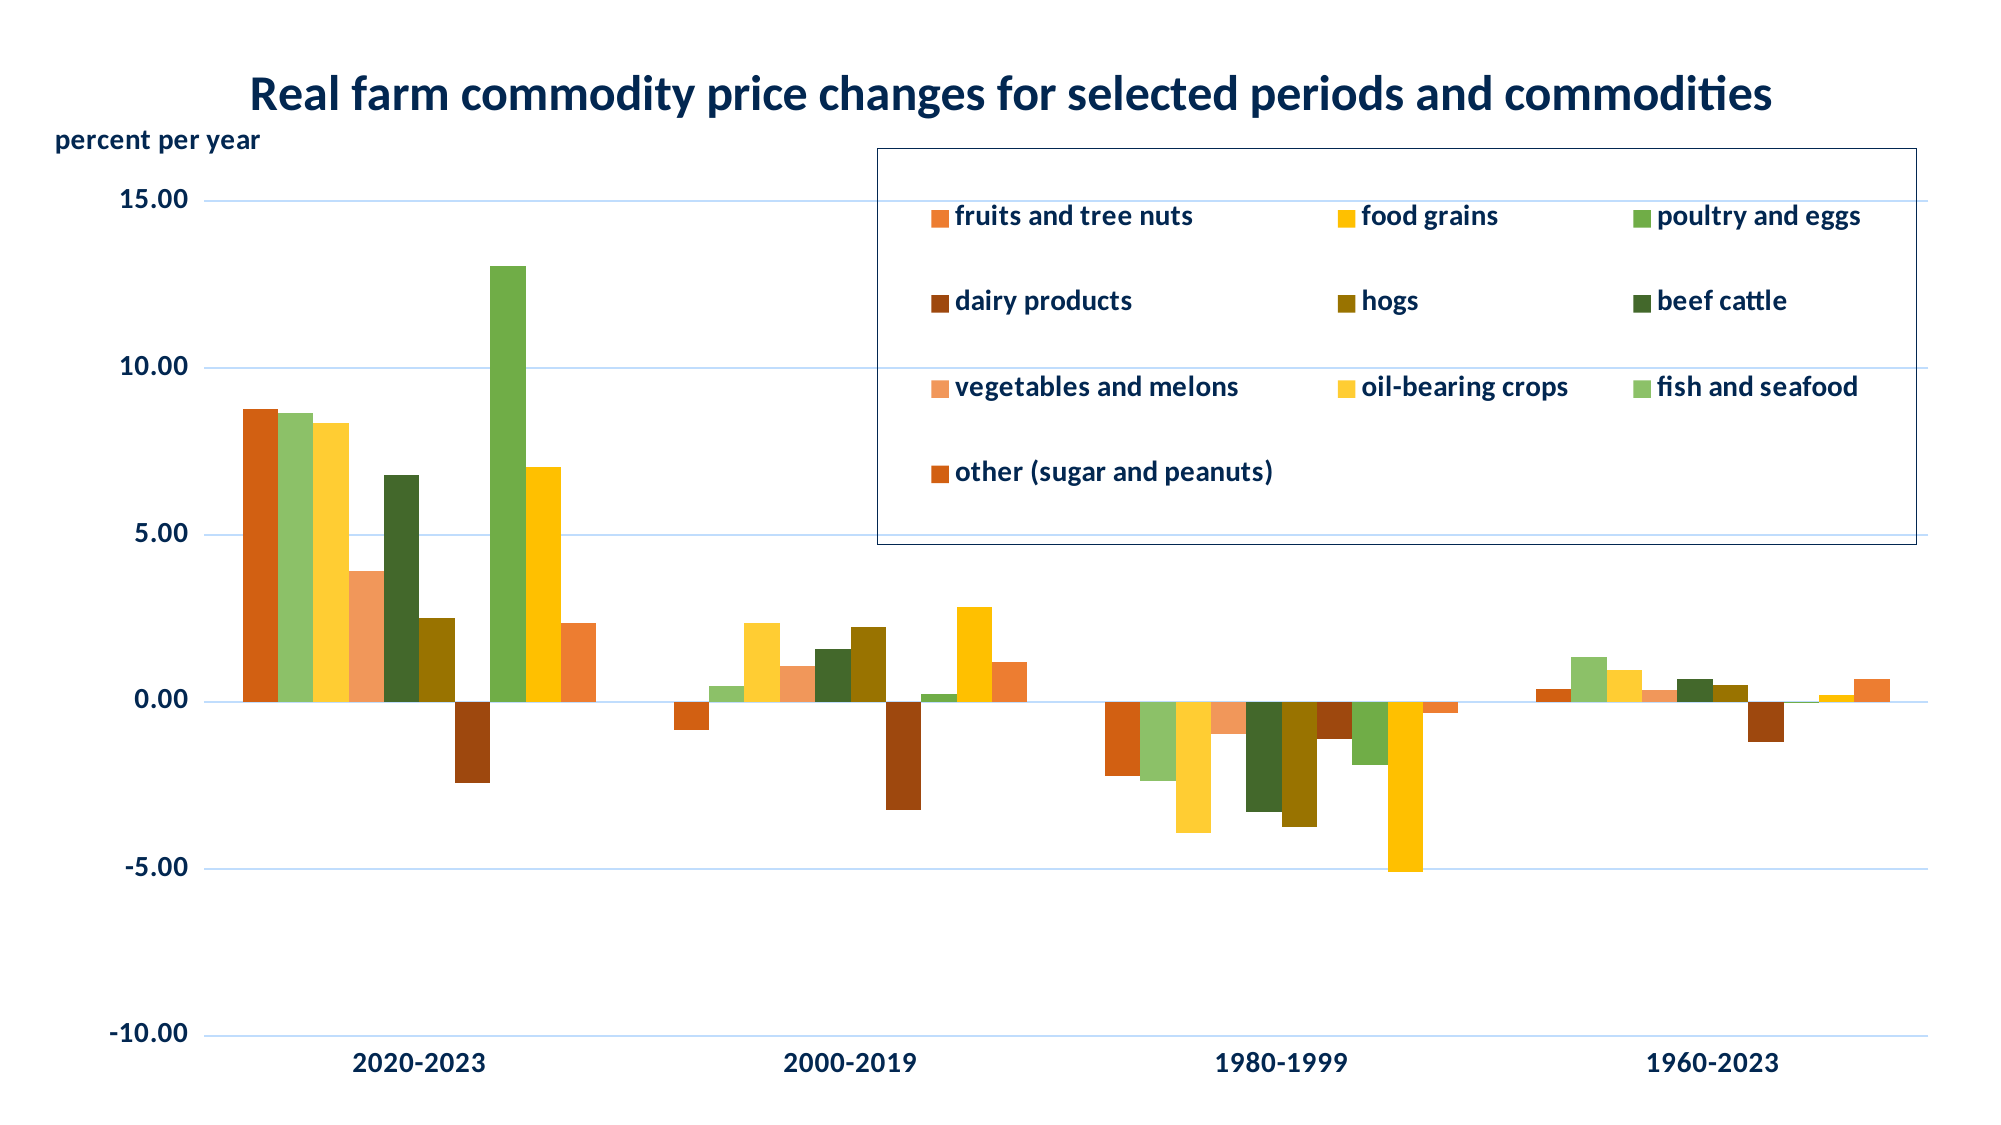

### Chart: Real farm commodity price changes for selected periods and commodities

| Category | fruits and tree nuts | food grains | poultry and eggs | dairy products | hogs | beef cattle | vegetables and melons | oil-bearing crops | fish and seafood | other (sugar and peanuts) |
|---|---|---|---|---|---|---|---|---|---|---|
| 1960-2023 | 0.6877608883503089 | 0.21625710796190337 | -0.010149951698594234 | -1.1919405795544264 | 0.4998025797203329 | 0.6728726024129923 | 0.35431446649584375 | 0.9442741534629079 | 1.3389704462879815 | 0.3873870259709884 |
| 1980-1999 | -0.32751264884969566 | -5.08339378031725 | -1.8937762607064943 | -1.123125353520971 | -3.7577382210068846 | -3.3064457123021285 | -0.9648080930120525 | -3.923804962207586 | -2.3827466756525126 | -2.221309812212198 |
| 2000-2019 | 1.1978728752241197 | 2.839099800479472 | 0.23146690479517035 | -3.237662262166509 | 2.2459914641159044 | 1.572117047937595 | 1.0786487396839566 | 2.3737664222254877 | 0.4866231354271019 | -0.8439117226507534 |
| 2020-2023 | 2.372988121015083 | 7.045465993016519 | 13.048340852035533 | -2.418119712429809 | 2.51561698158305 | 6.805636009745653 | 3.908822114101618 | 8.346607739014075 | 8.659428061255804 | 8.775527589539612 |